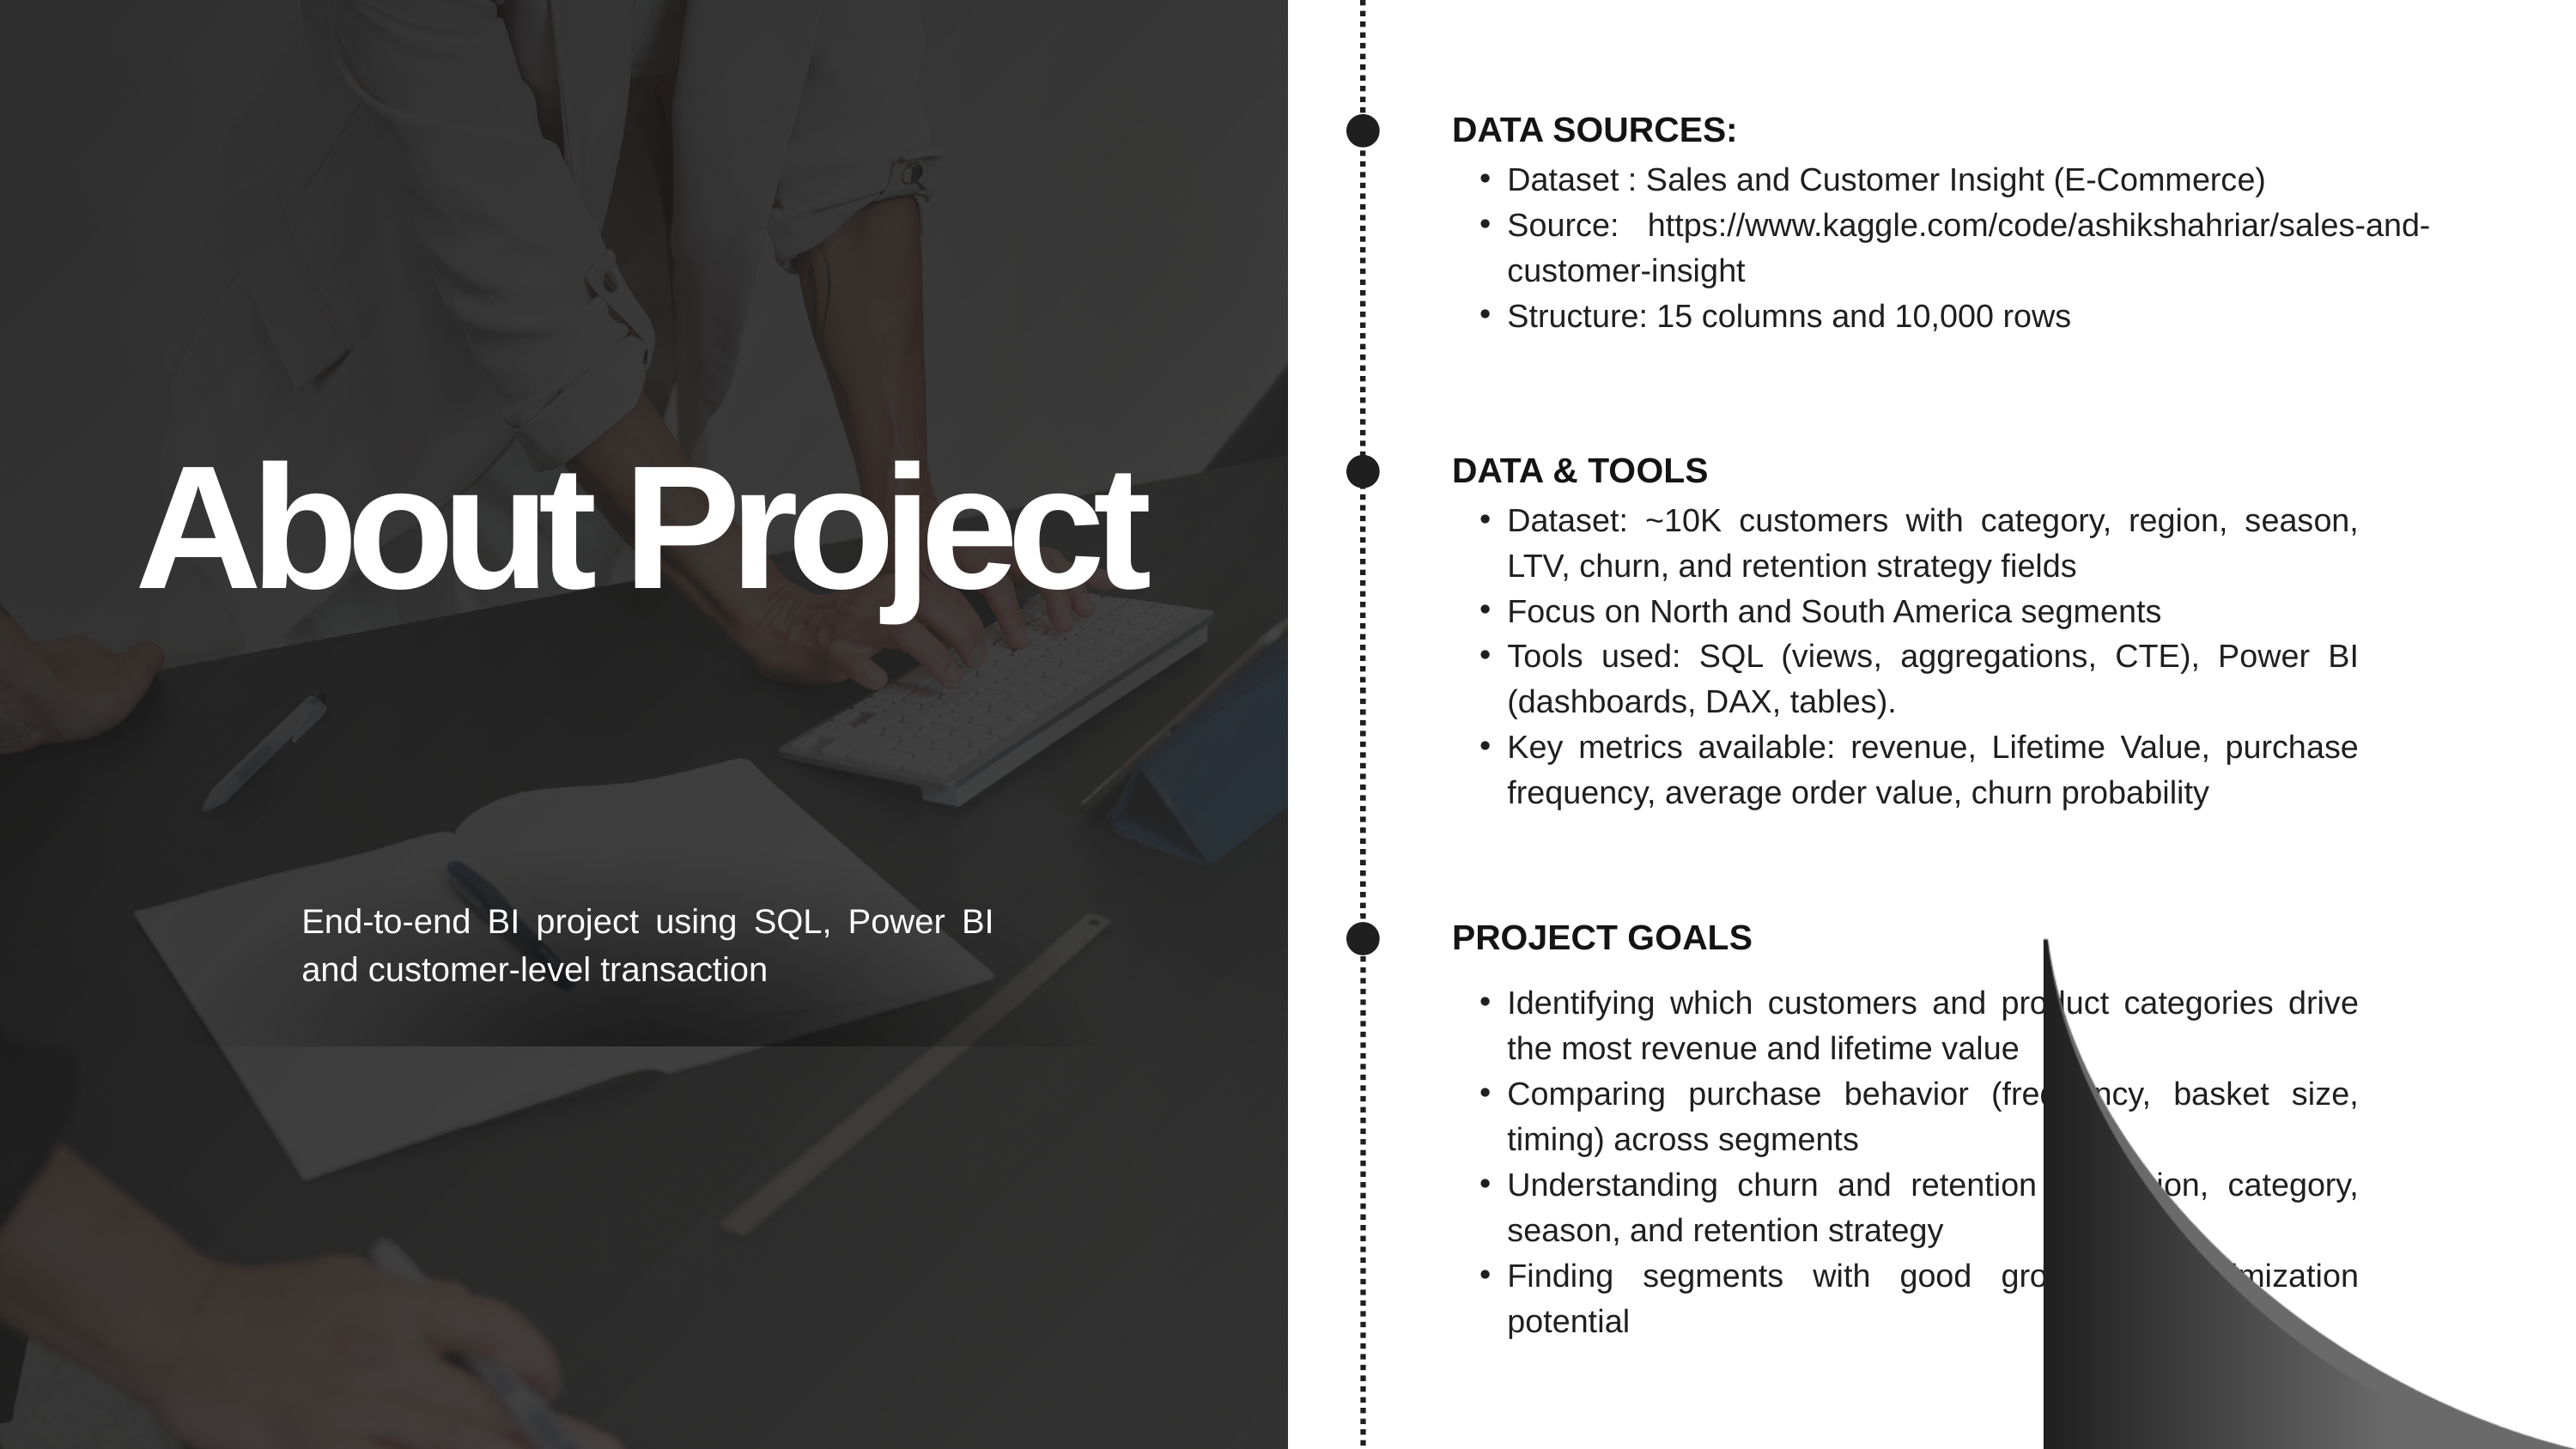

DATA SOURCES:

Dataset : Sales and Customer Insight (E-Commerce)
Source: https://www.kaggle.com/code/ashikshahriar/sales-and-customer-insight
Structure: 15 columns and 10,000 rows
DATA & TOOLS
About Project

Dataset: ~10K customers with category, region, season, LTV, churn, and retention strategy fields
Focus on North and South America segments
Tools used: SQL (views, aggregations, CTE), Power BI (dashboards, DAX, tables).
Key metrics available: revenue, Lifetime Value, purchase frequency, average order value, churn probability

End-to-end BI project using SQL, Power BI and customer-level transaction
PROJECT GOALS

Identifying which customers and product categories drive the most revenue and lifetime value
Comparing purchase behavior (frequency, basket size, timing) across segments
Understanding churn and retention by region, category, season, and retention strategy
Finding segments with good growth or optimization potential